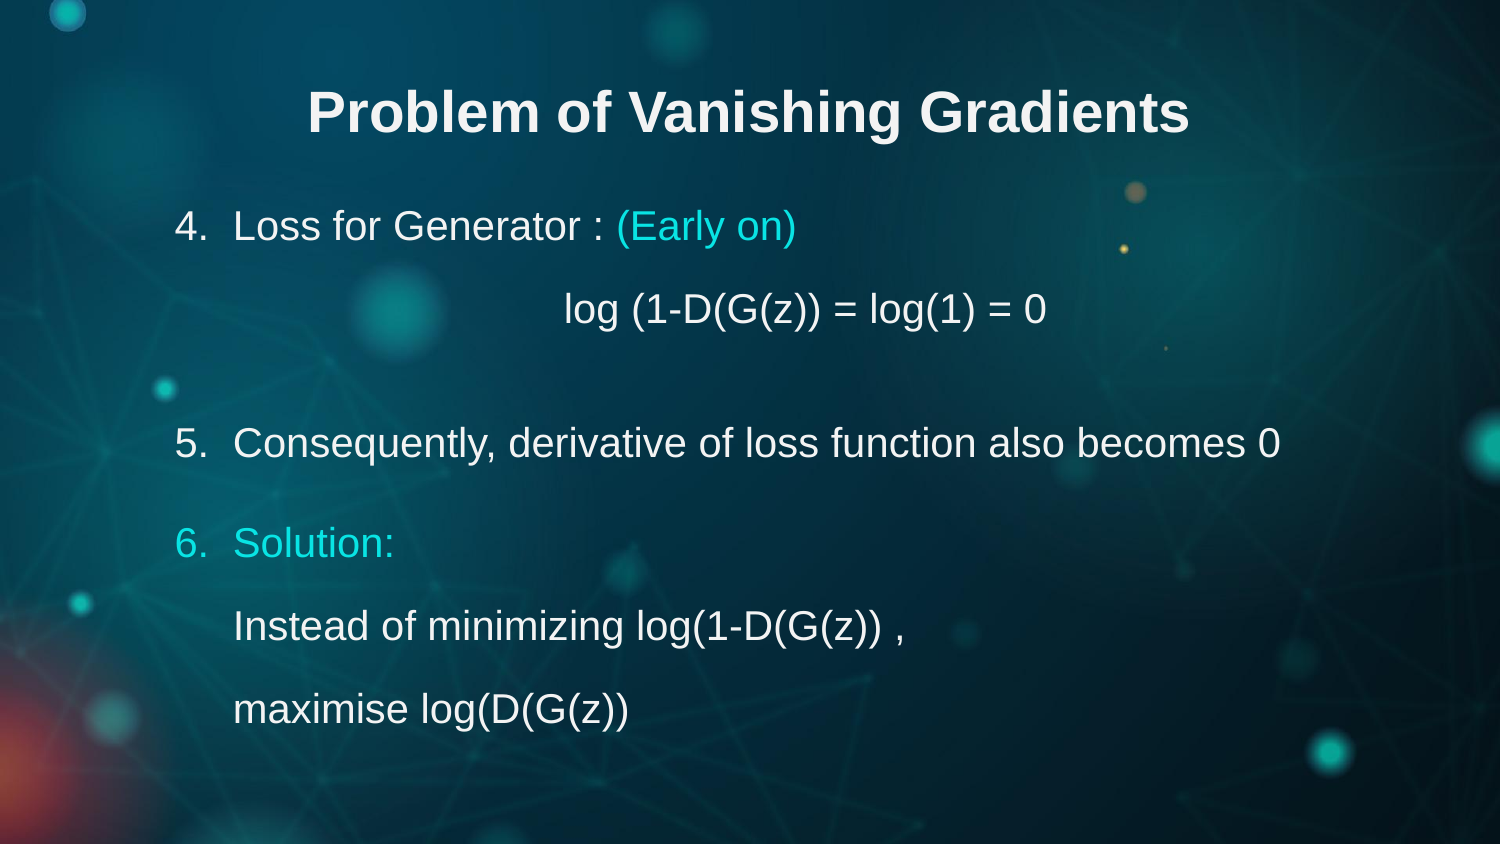

Problem of Vanishing Gradients
Loss for Generator : (Early on)
 log (1-D(G(z)) = log(1) = 0
Consequently, derivative of loss function also becomes 0
Solution:
Instead of minimizing log(1-D(G(z)) ,
maximise log(D(G(z))